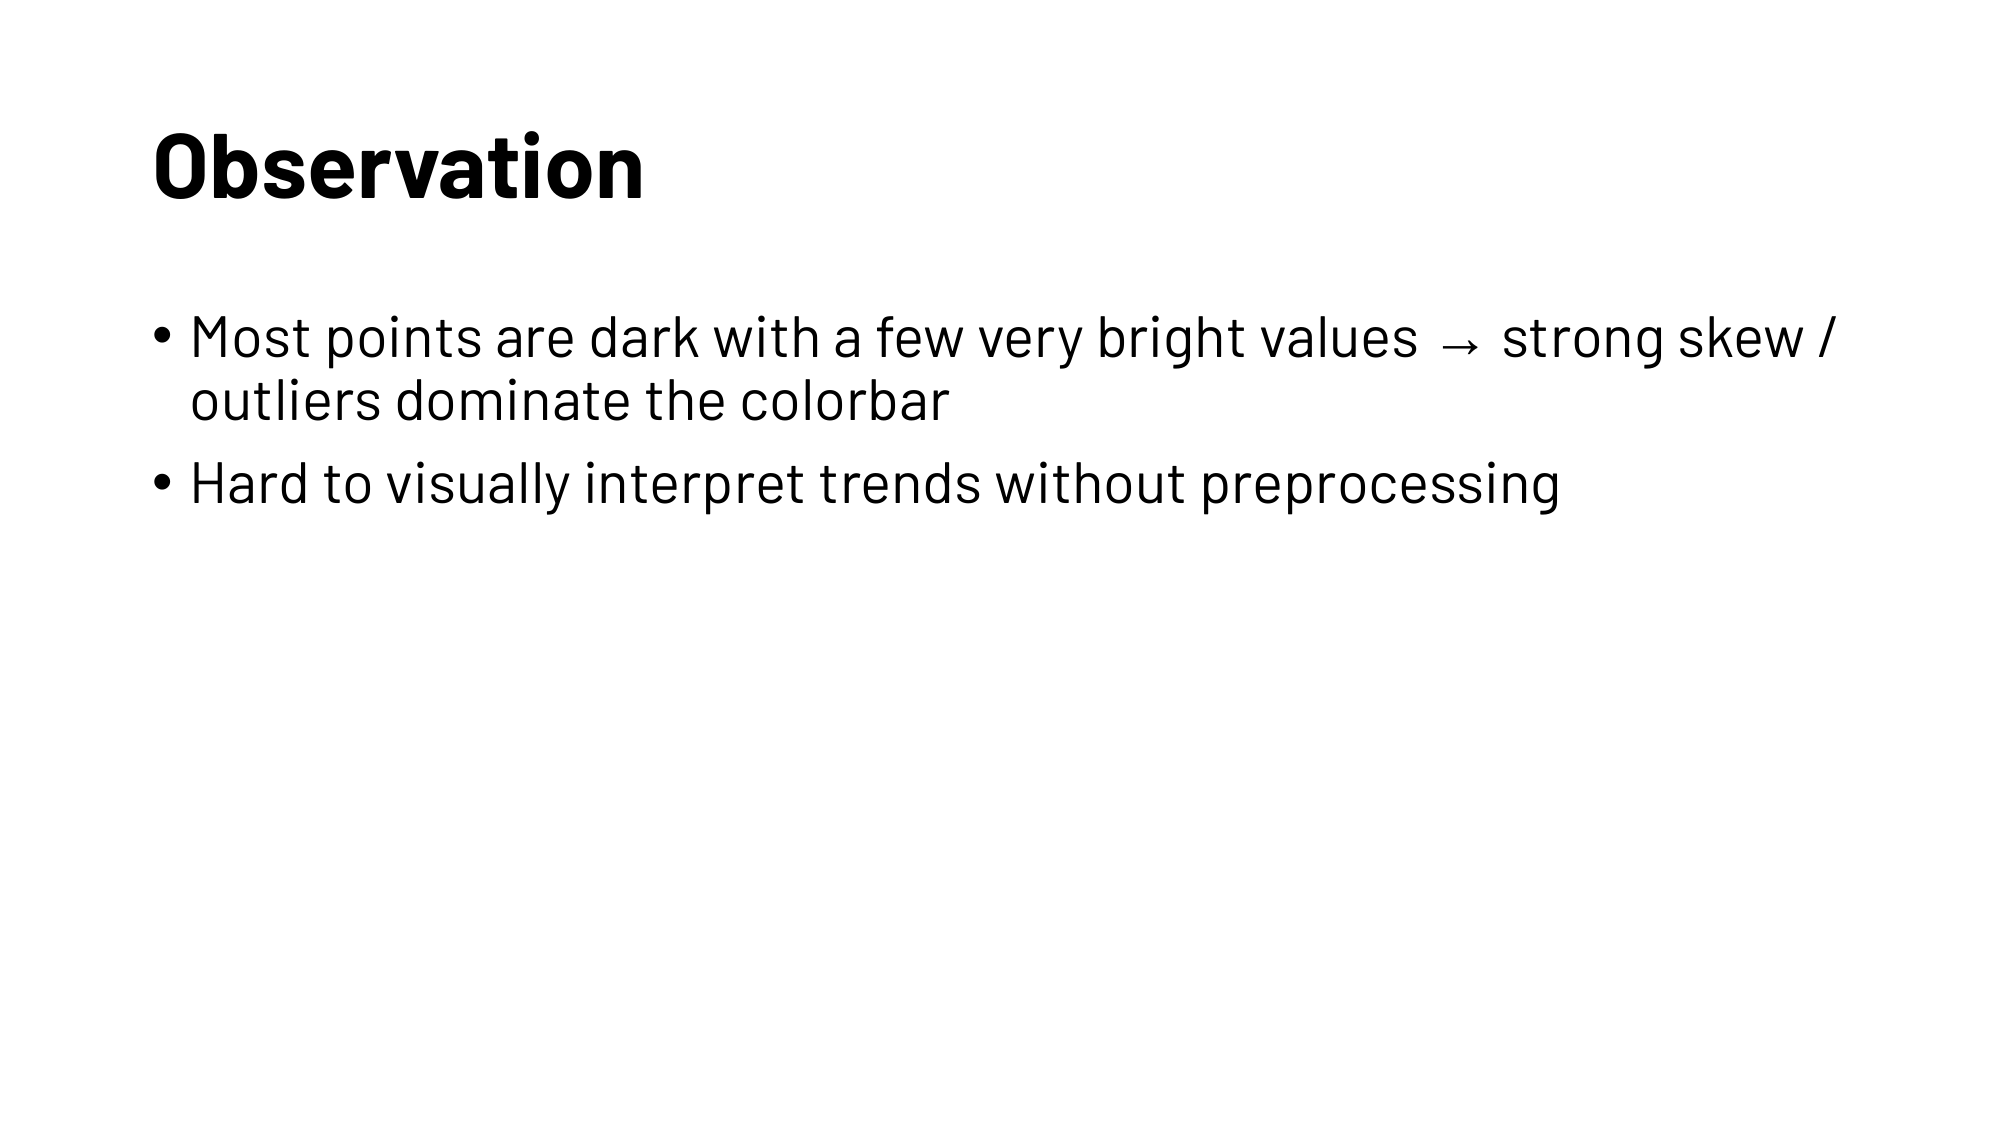

# Observation
Most points are dark with a few very bright values → strong skew / outliers dominate the colorbar
Hard to visually interpret trends without preprocessing